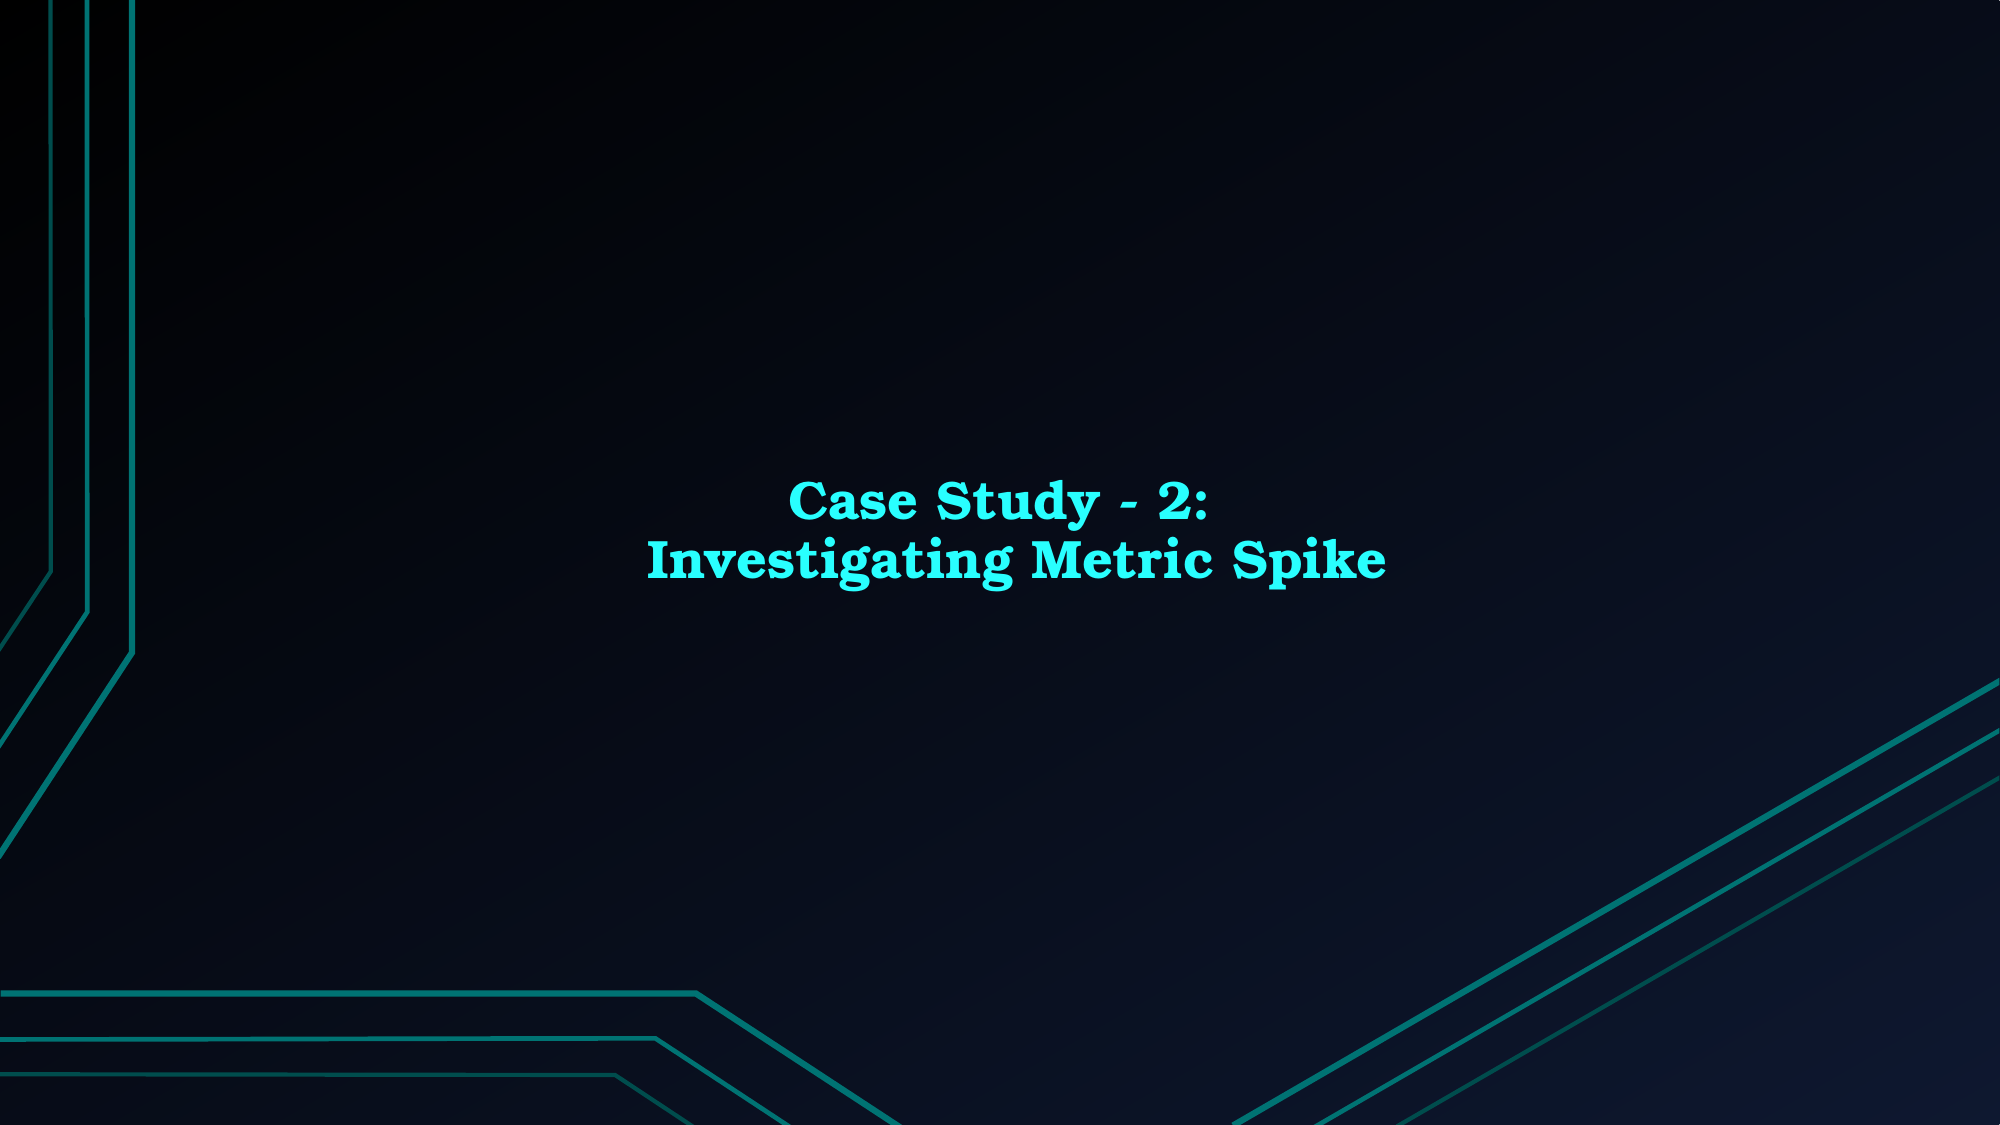

# Case Study - 2: Investigating Metric Spike